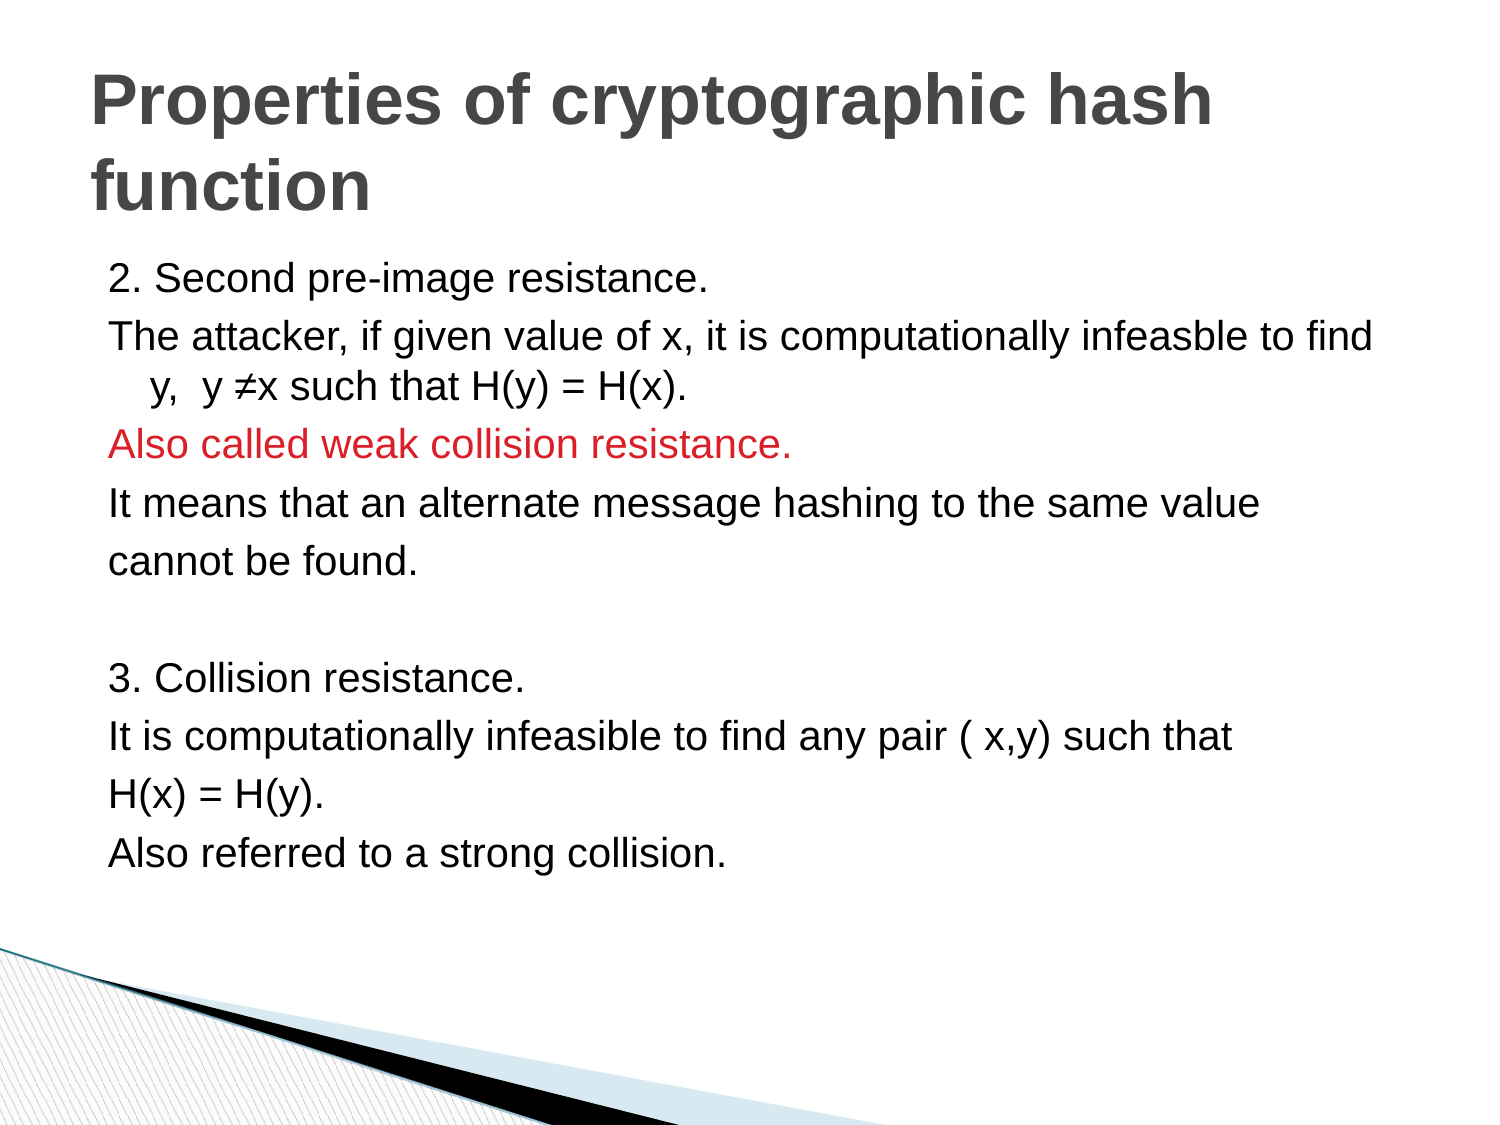

Properties of cryptographic hash function
2. Second pre-image resistance.
The attacker, if given value of x, it is computationally infeasble to find y,  y ≠x such that H(y) = H(x).
Also called weak collision resistance.
It means that an alternate message hashing to the same value
cannot be found.

3. Collision resistance.
It is computationally infeasible to find any pair ( x,y) such that
H(x) = H(y).
Also referred to a strong collision.